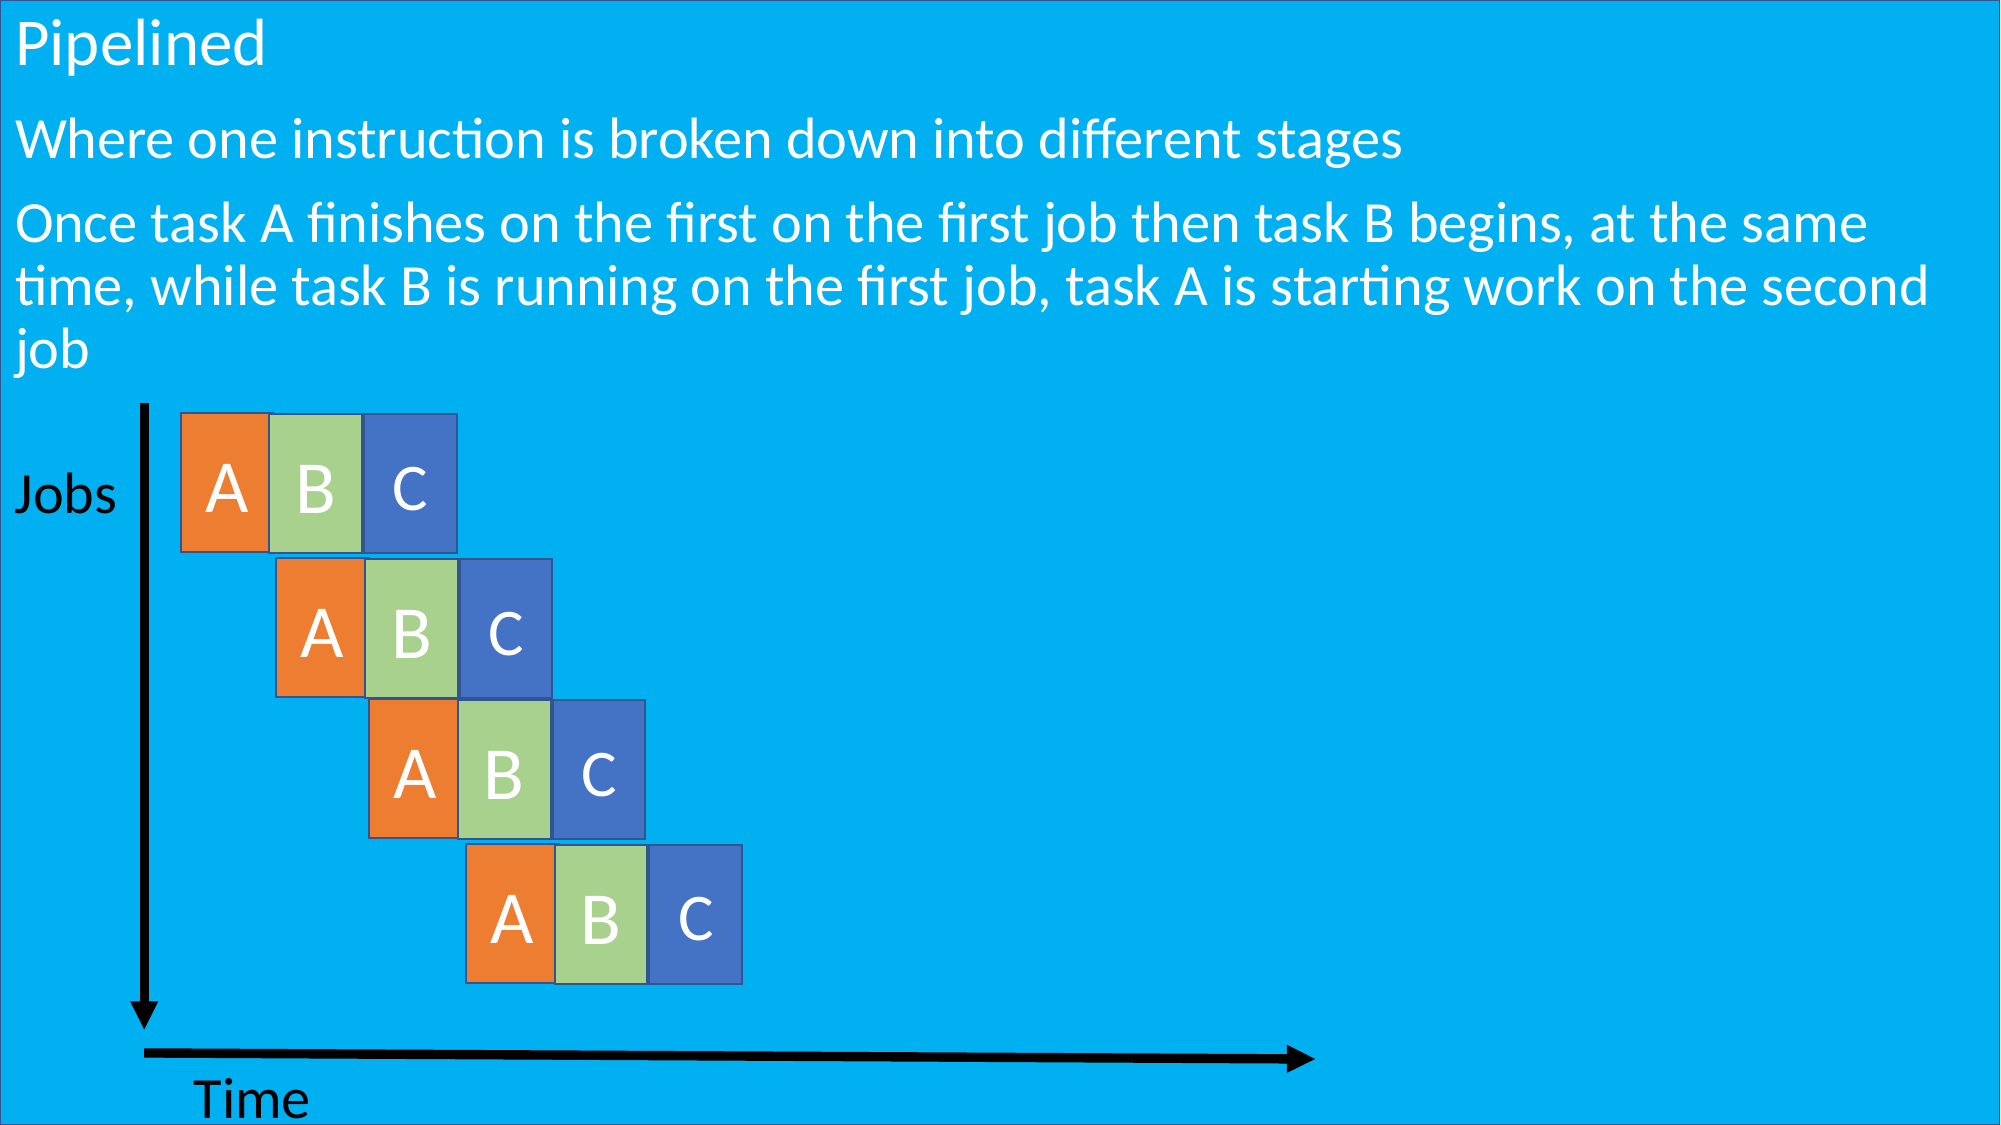

# Pipelined
Where one instruction is broken down into different stages
Once task A finishes on the first on the first job then task B begins, at the same time, while task B is running on the first job, task A is starting work on the second job

Jobs
Time
A
B
C
A
B
C
A
B
C
A
B
C